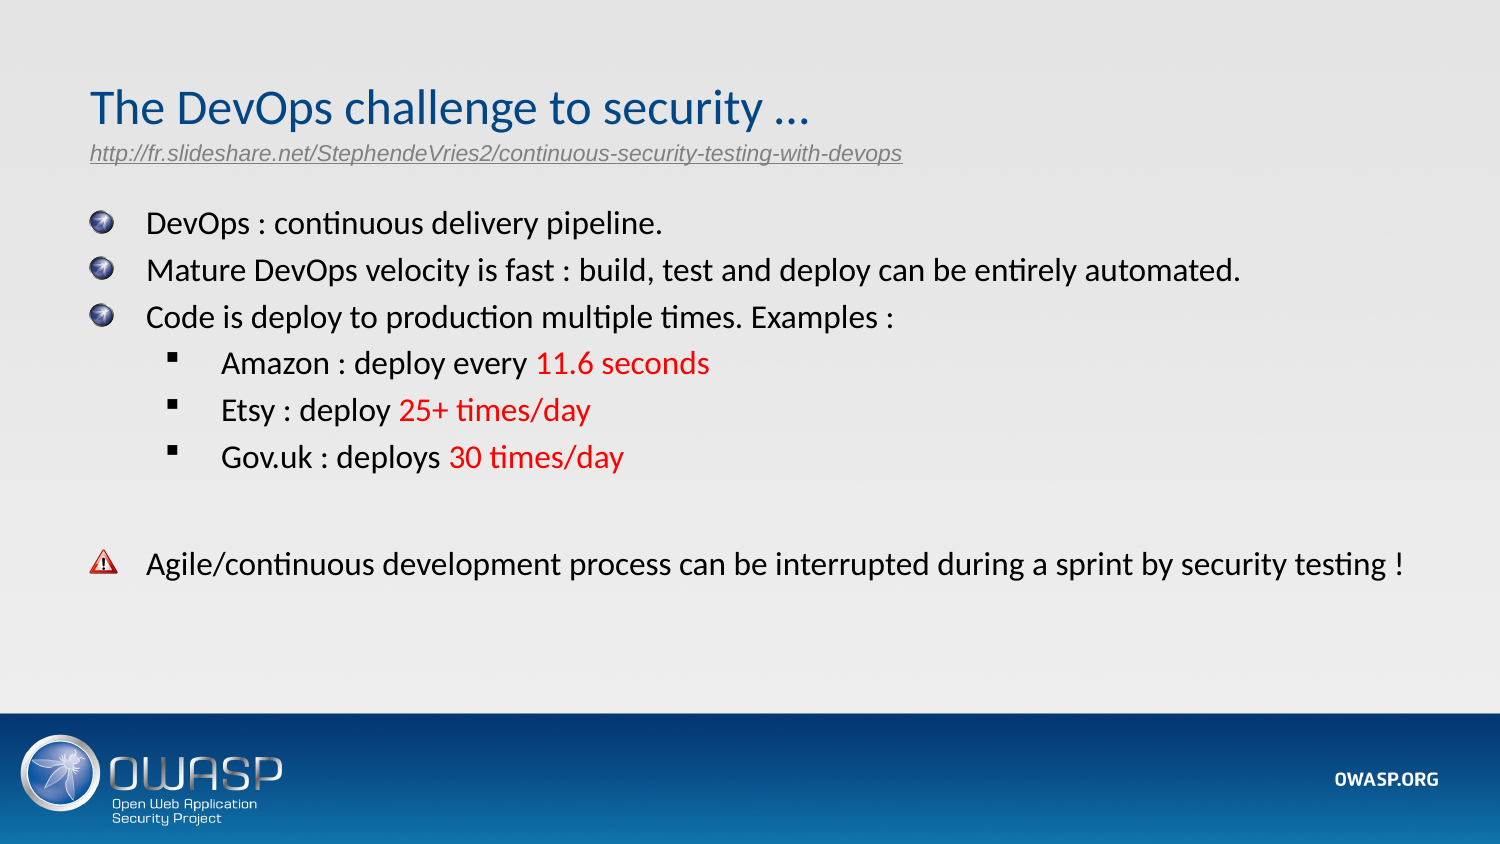

# The DevOps challenge to security …
http://fr.slideshare.net/StephendeVries2/continuous-security-testing-with-devops
DevOps : continuous delivery pipeline.
Mature DevOps velocity is fast : build, test and deploy can be entirely automated.
Code is deploy to production multiple times. Examples :
Amazon : deploy every 11.6 seconds
Etsy : deploy 25+ times/day
Gov.uk : deploys 30 times/day

Agile/continuous development process can be interrupted during a sprint by security testing !